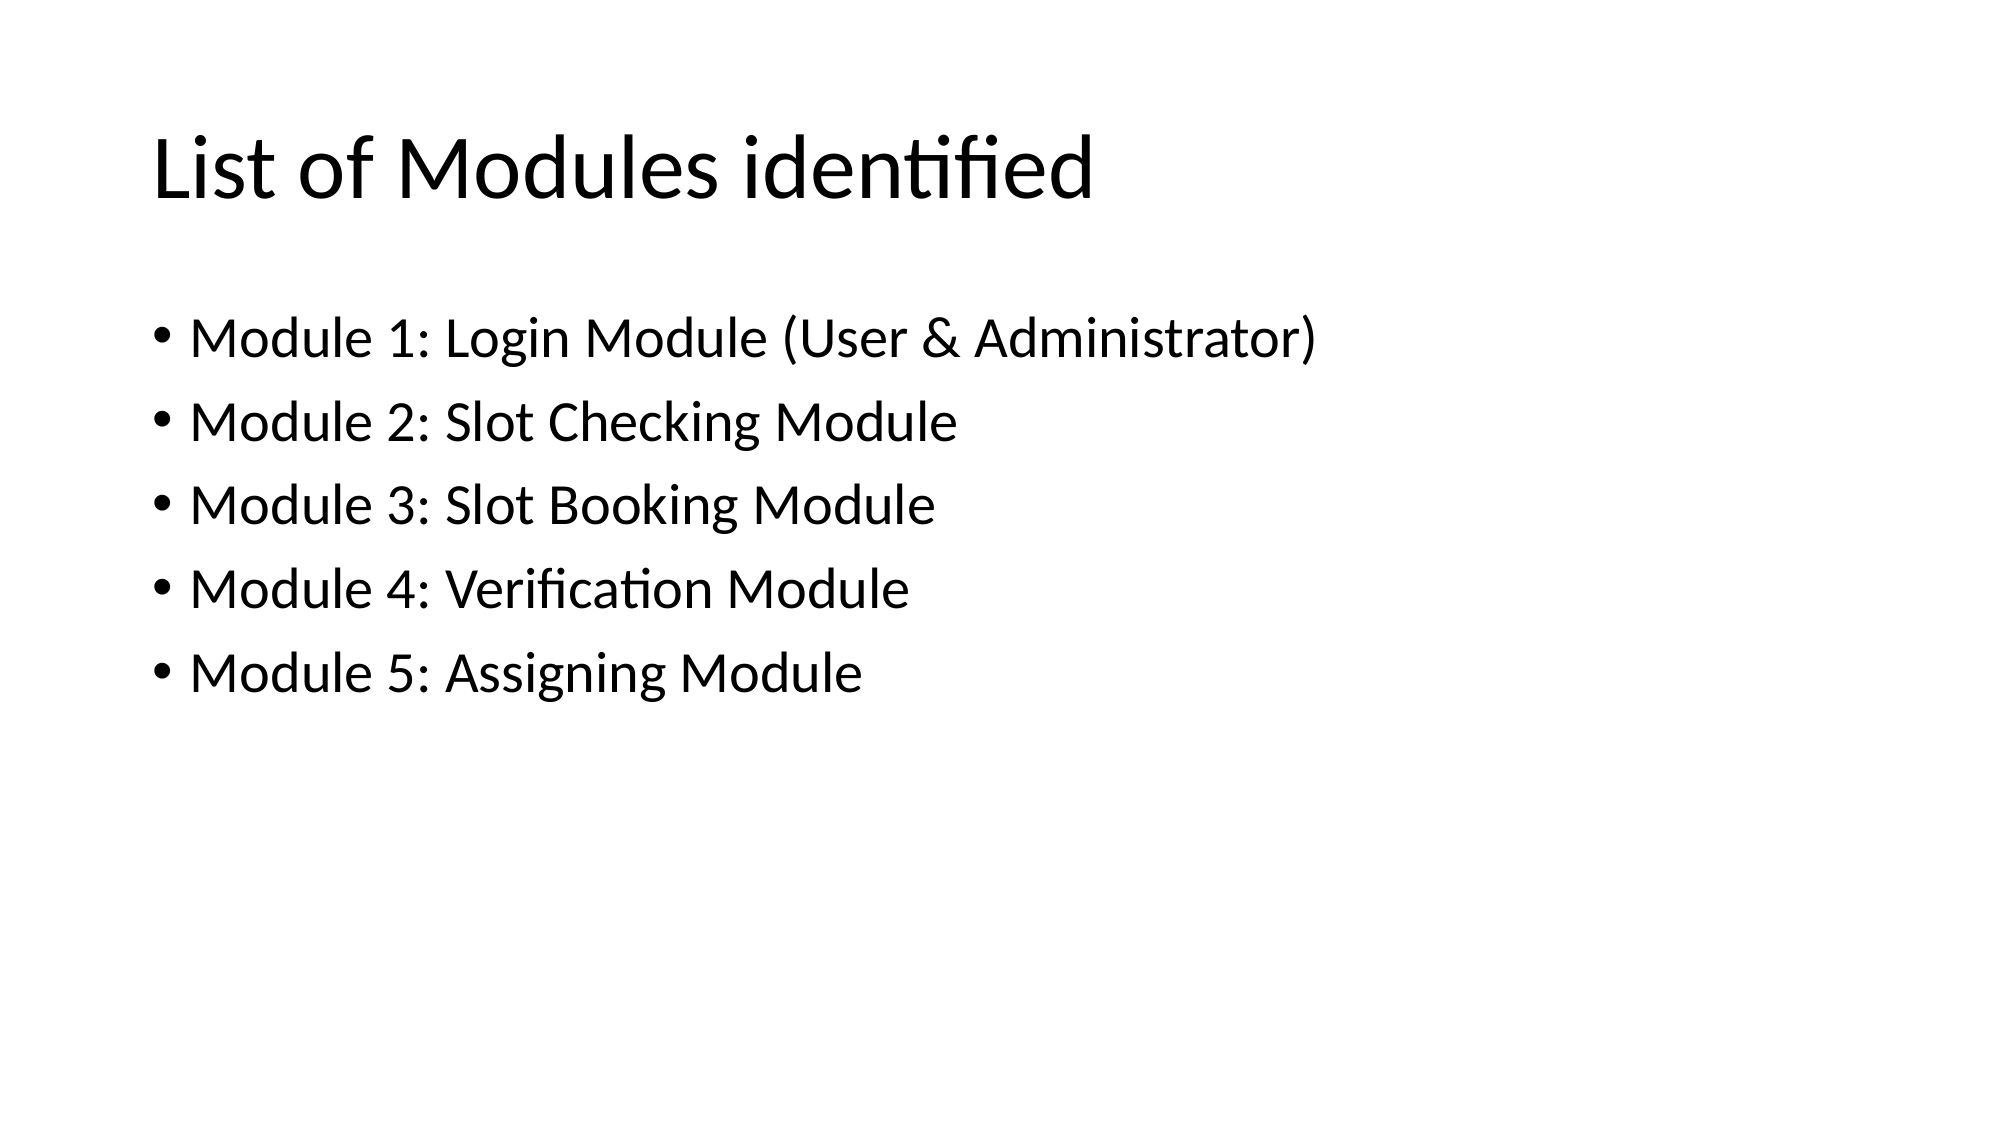

# List of Modules identified
Module 1: Login Module (User & Administrator)
Module 2: Slot Checking Module
Module 3: Slot Booking Module
Module 4: Verification Module
Module 5: Assigning Module